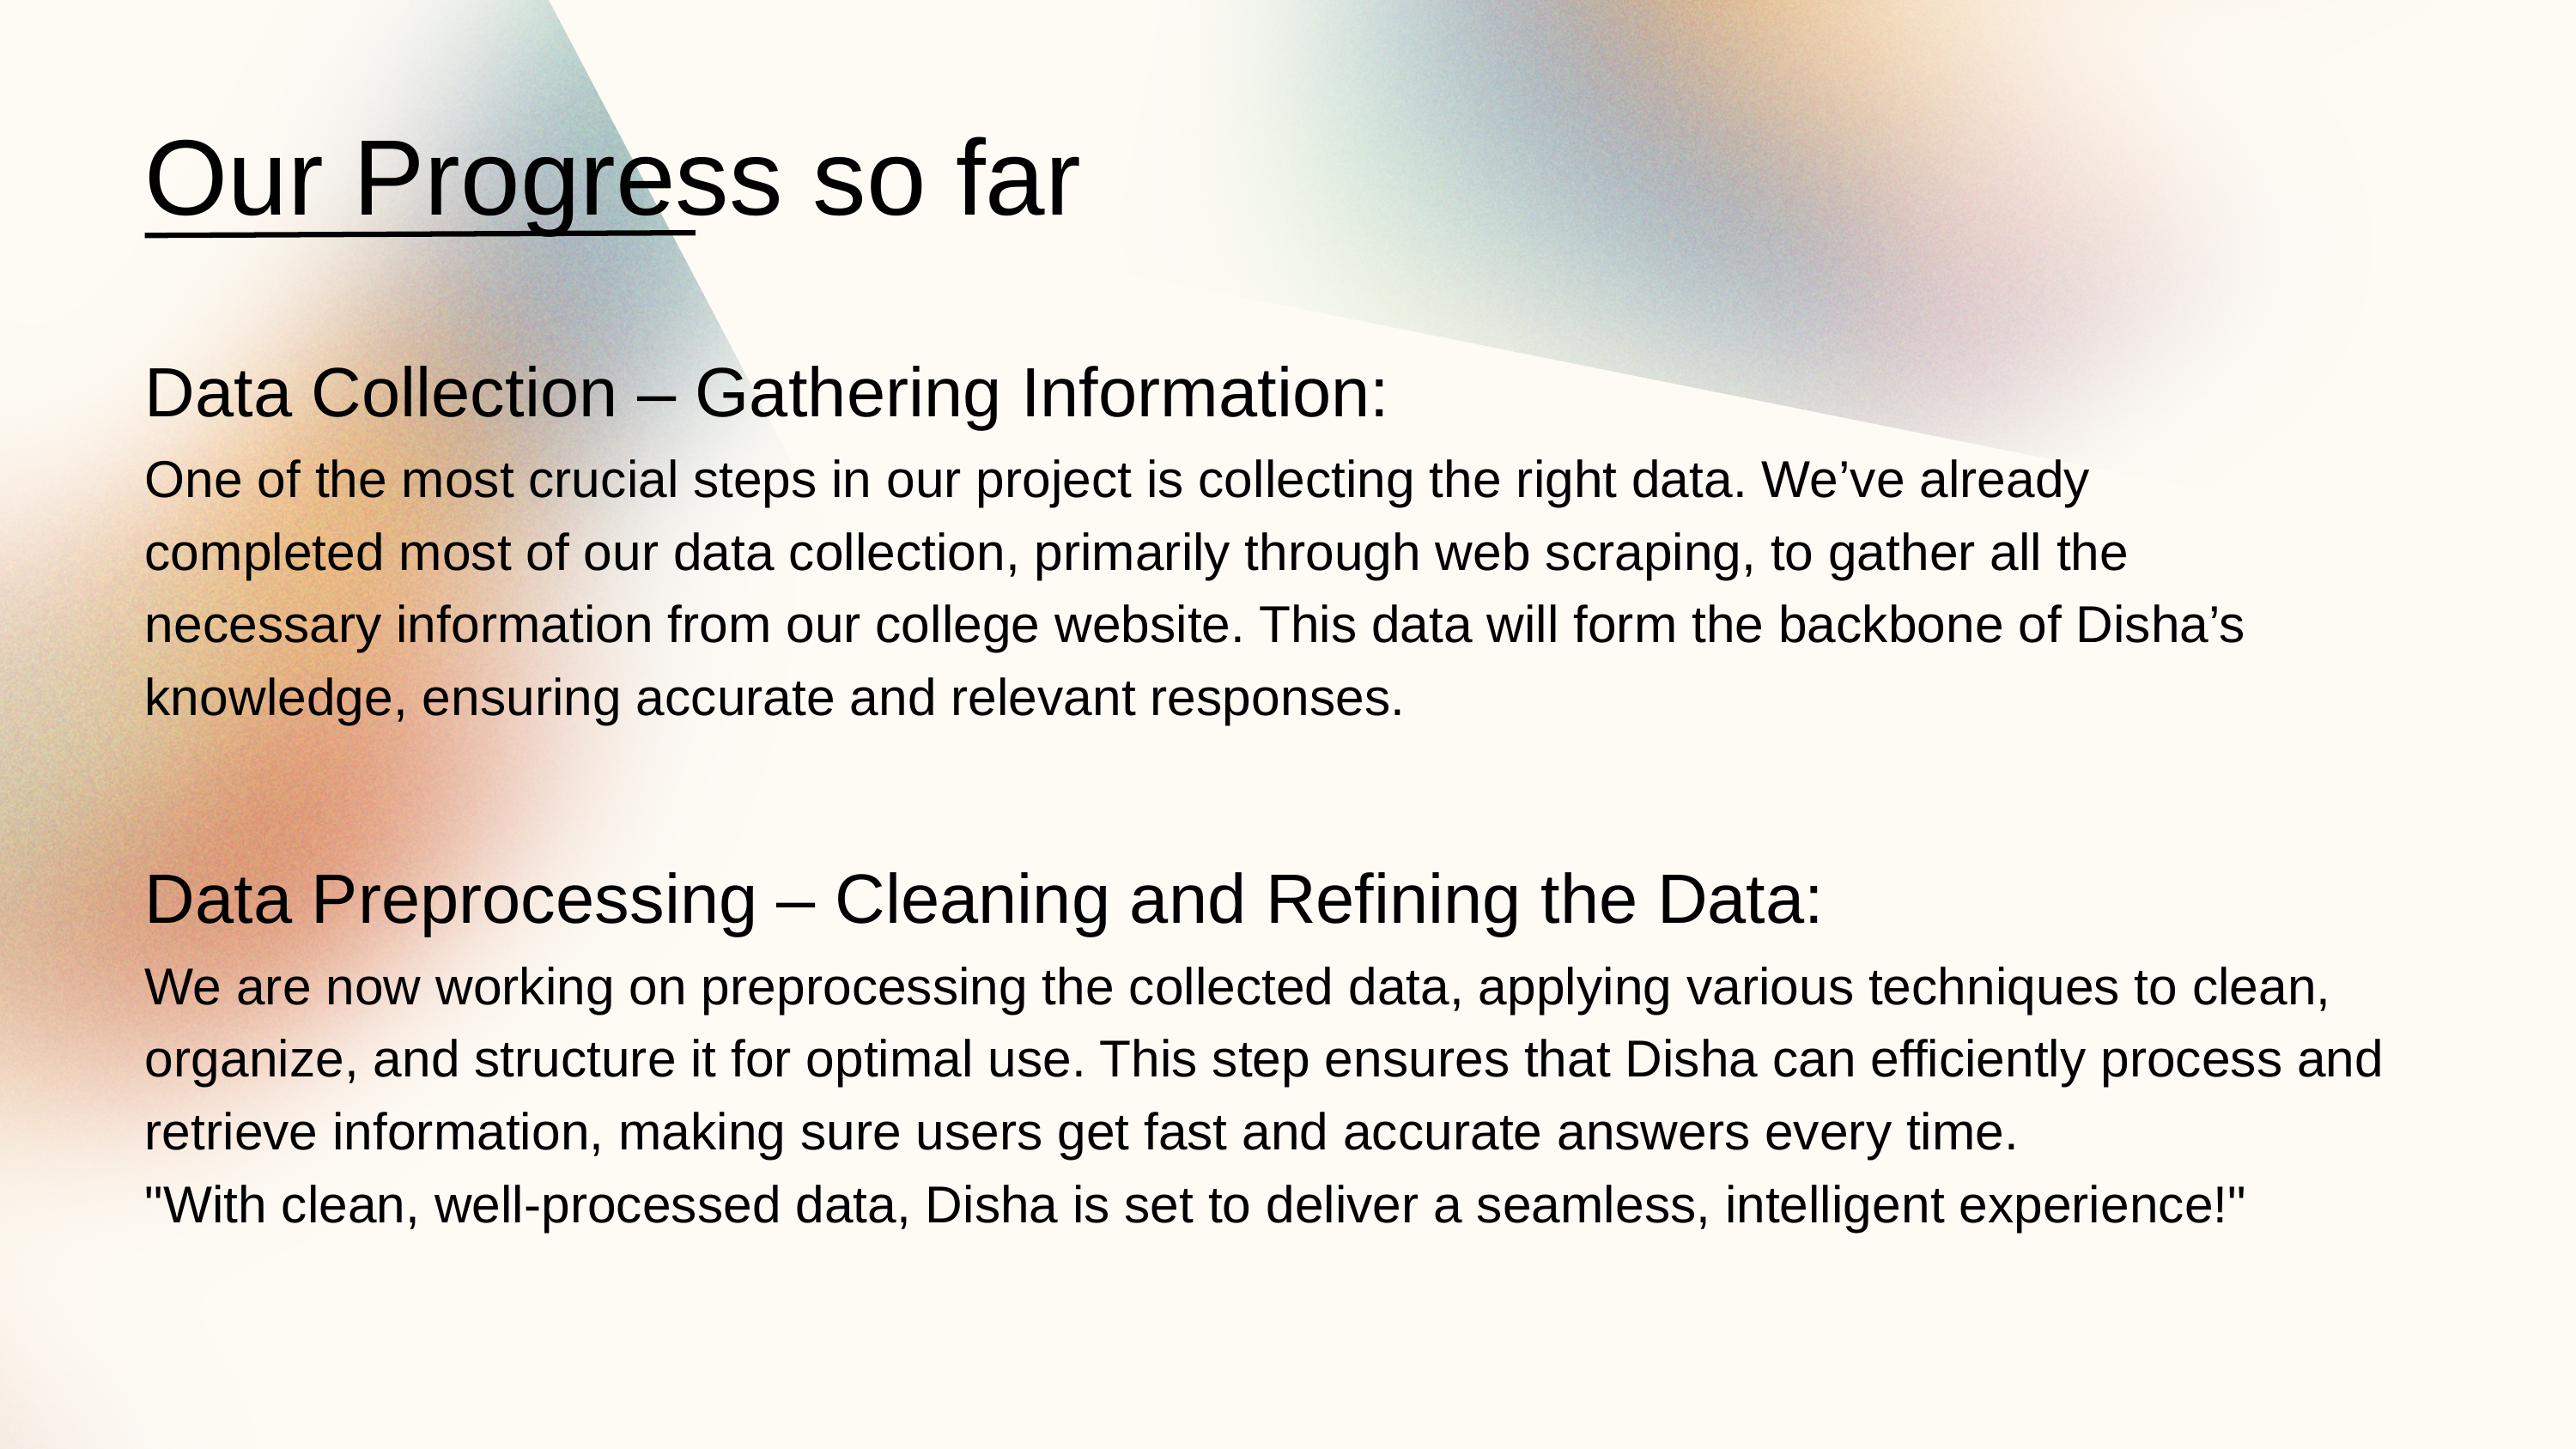

Our Progress so far

Data Collection – Gathering Information:
One of the most crucial steps in our project is collecting the right data. We’ve already completed most of our data collection, primarily through web scraping, to gather all the necessary information from our college website. This data will form the backbone of Disha’s knowledge, ensuring accurate and relevant responses.
Data Preprocessing – Cleaning and Refining the Data:
We are now working on preprocessing the collected data, applying various techniques to clean, organize, and structure it for optimal use. This step ensures that Disha can efficiently process and retrieve information, making sure users get fast and accurate answers every time.
"With clean, well-processed data, Disha is set to deliver a seamless, intelligent experience!"